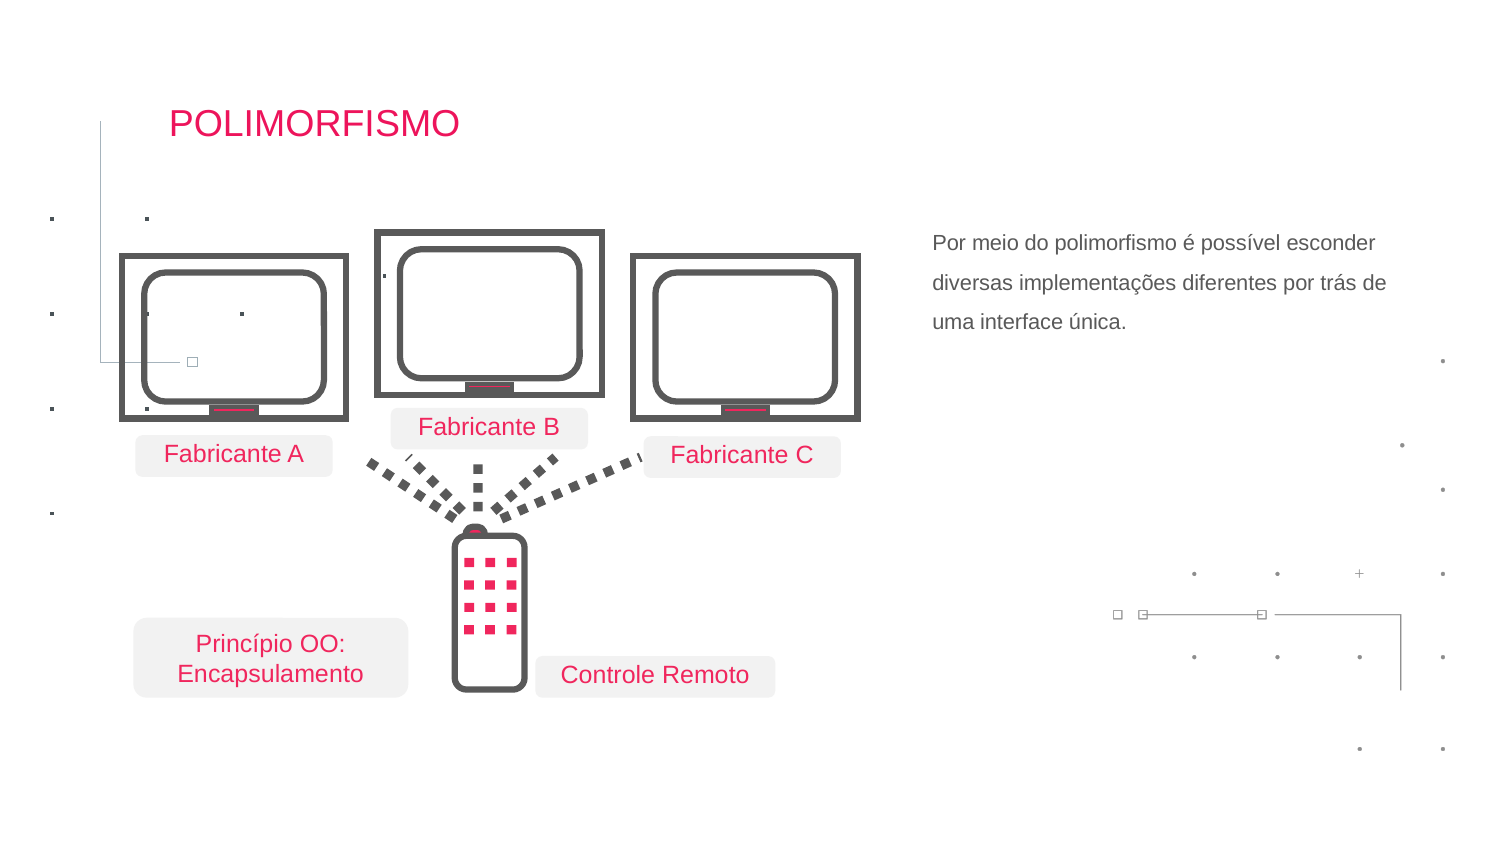

POLIMORFISMO
Por meio do polimorfismo é possível esconder diversas implementações diferentes por trás de uma interface única.

Fabricante B
Fabricante A
Fabricante C

Princípio OO:
Encapsulamento
Controle Remoto